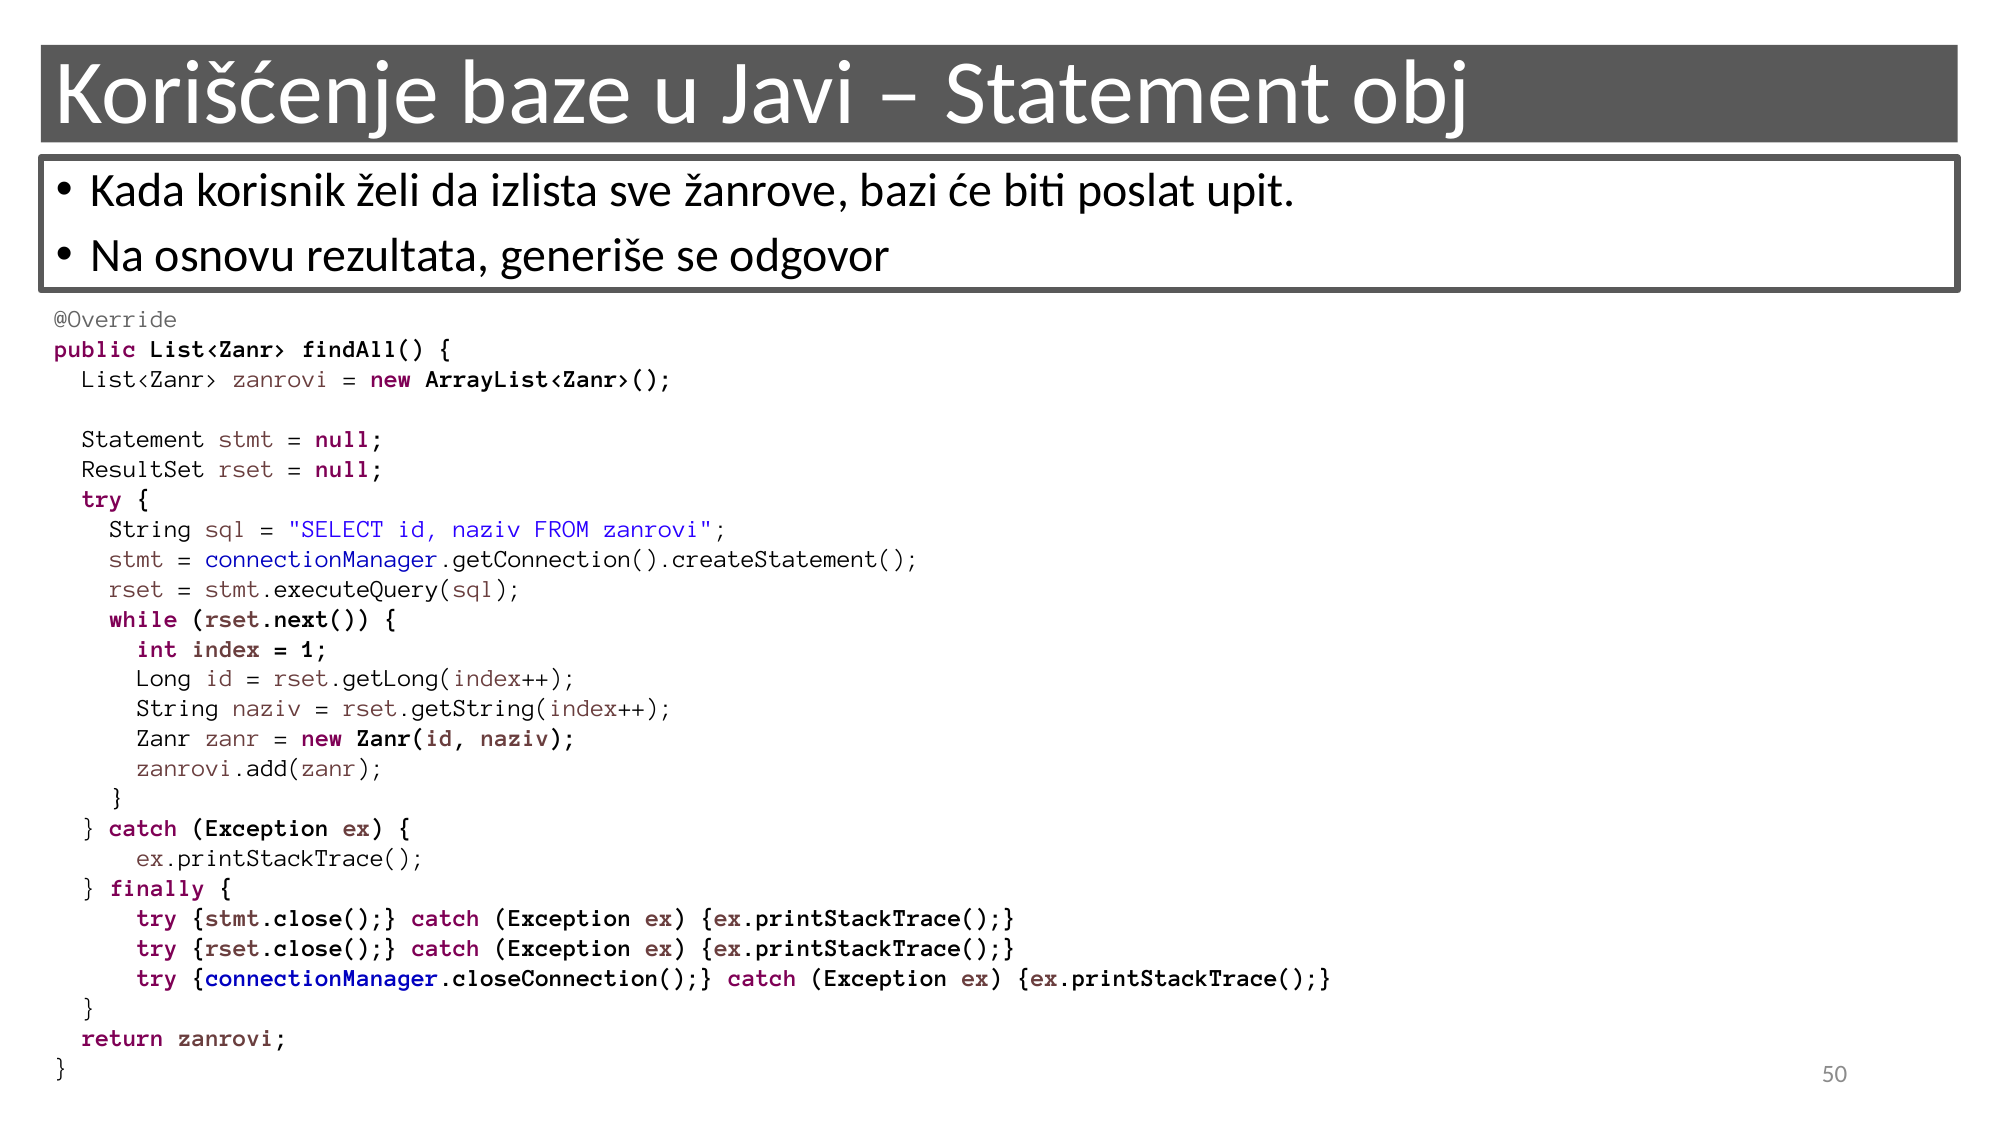

# Korišćenje baze u Javi – Statement obj
Kada korisnik želi da izlista sve žanrove, bazi će biti poslat upit.
Na osnovu rezultata, generiše se odgovor
@Override
public List<Zanr> findAll() {
  List<Zanr> zanrovi = new ArrayList<Zanr>();

  Statement stmt = null;
  ResultSet rset = null;
  try {
    String sql = "SELECT id, naziv FROM zanrovi";
    stmt = connectionManager.getConnection().createStatement();
    rset = stmt.executeQuery(sql);
    while (rset.next()) {
      int index = 1;
      Long id = rset.getLong(index++);
      String naziv = rset.getString(index++);
      Zanr zanr = new Zanr(id, naziv);
      zanrovi.add(zanr);
          }
  } catch (Exception ex) {
      ex.printStackTrace();
  } finally {
      try {stmt.close();} catch (Exception ex) {ex.printStackTrace();}
      try {rset.close();} catch (Exception ex) {ex.printStackTrace();}
      try {connectionManager.closeConnection();} catch (Exception ex) {ex.printStackTrace();}
  }
  return zanrovi;
}
50